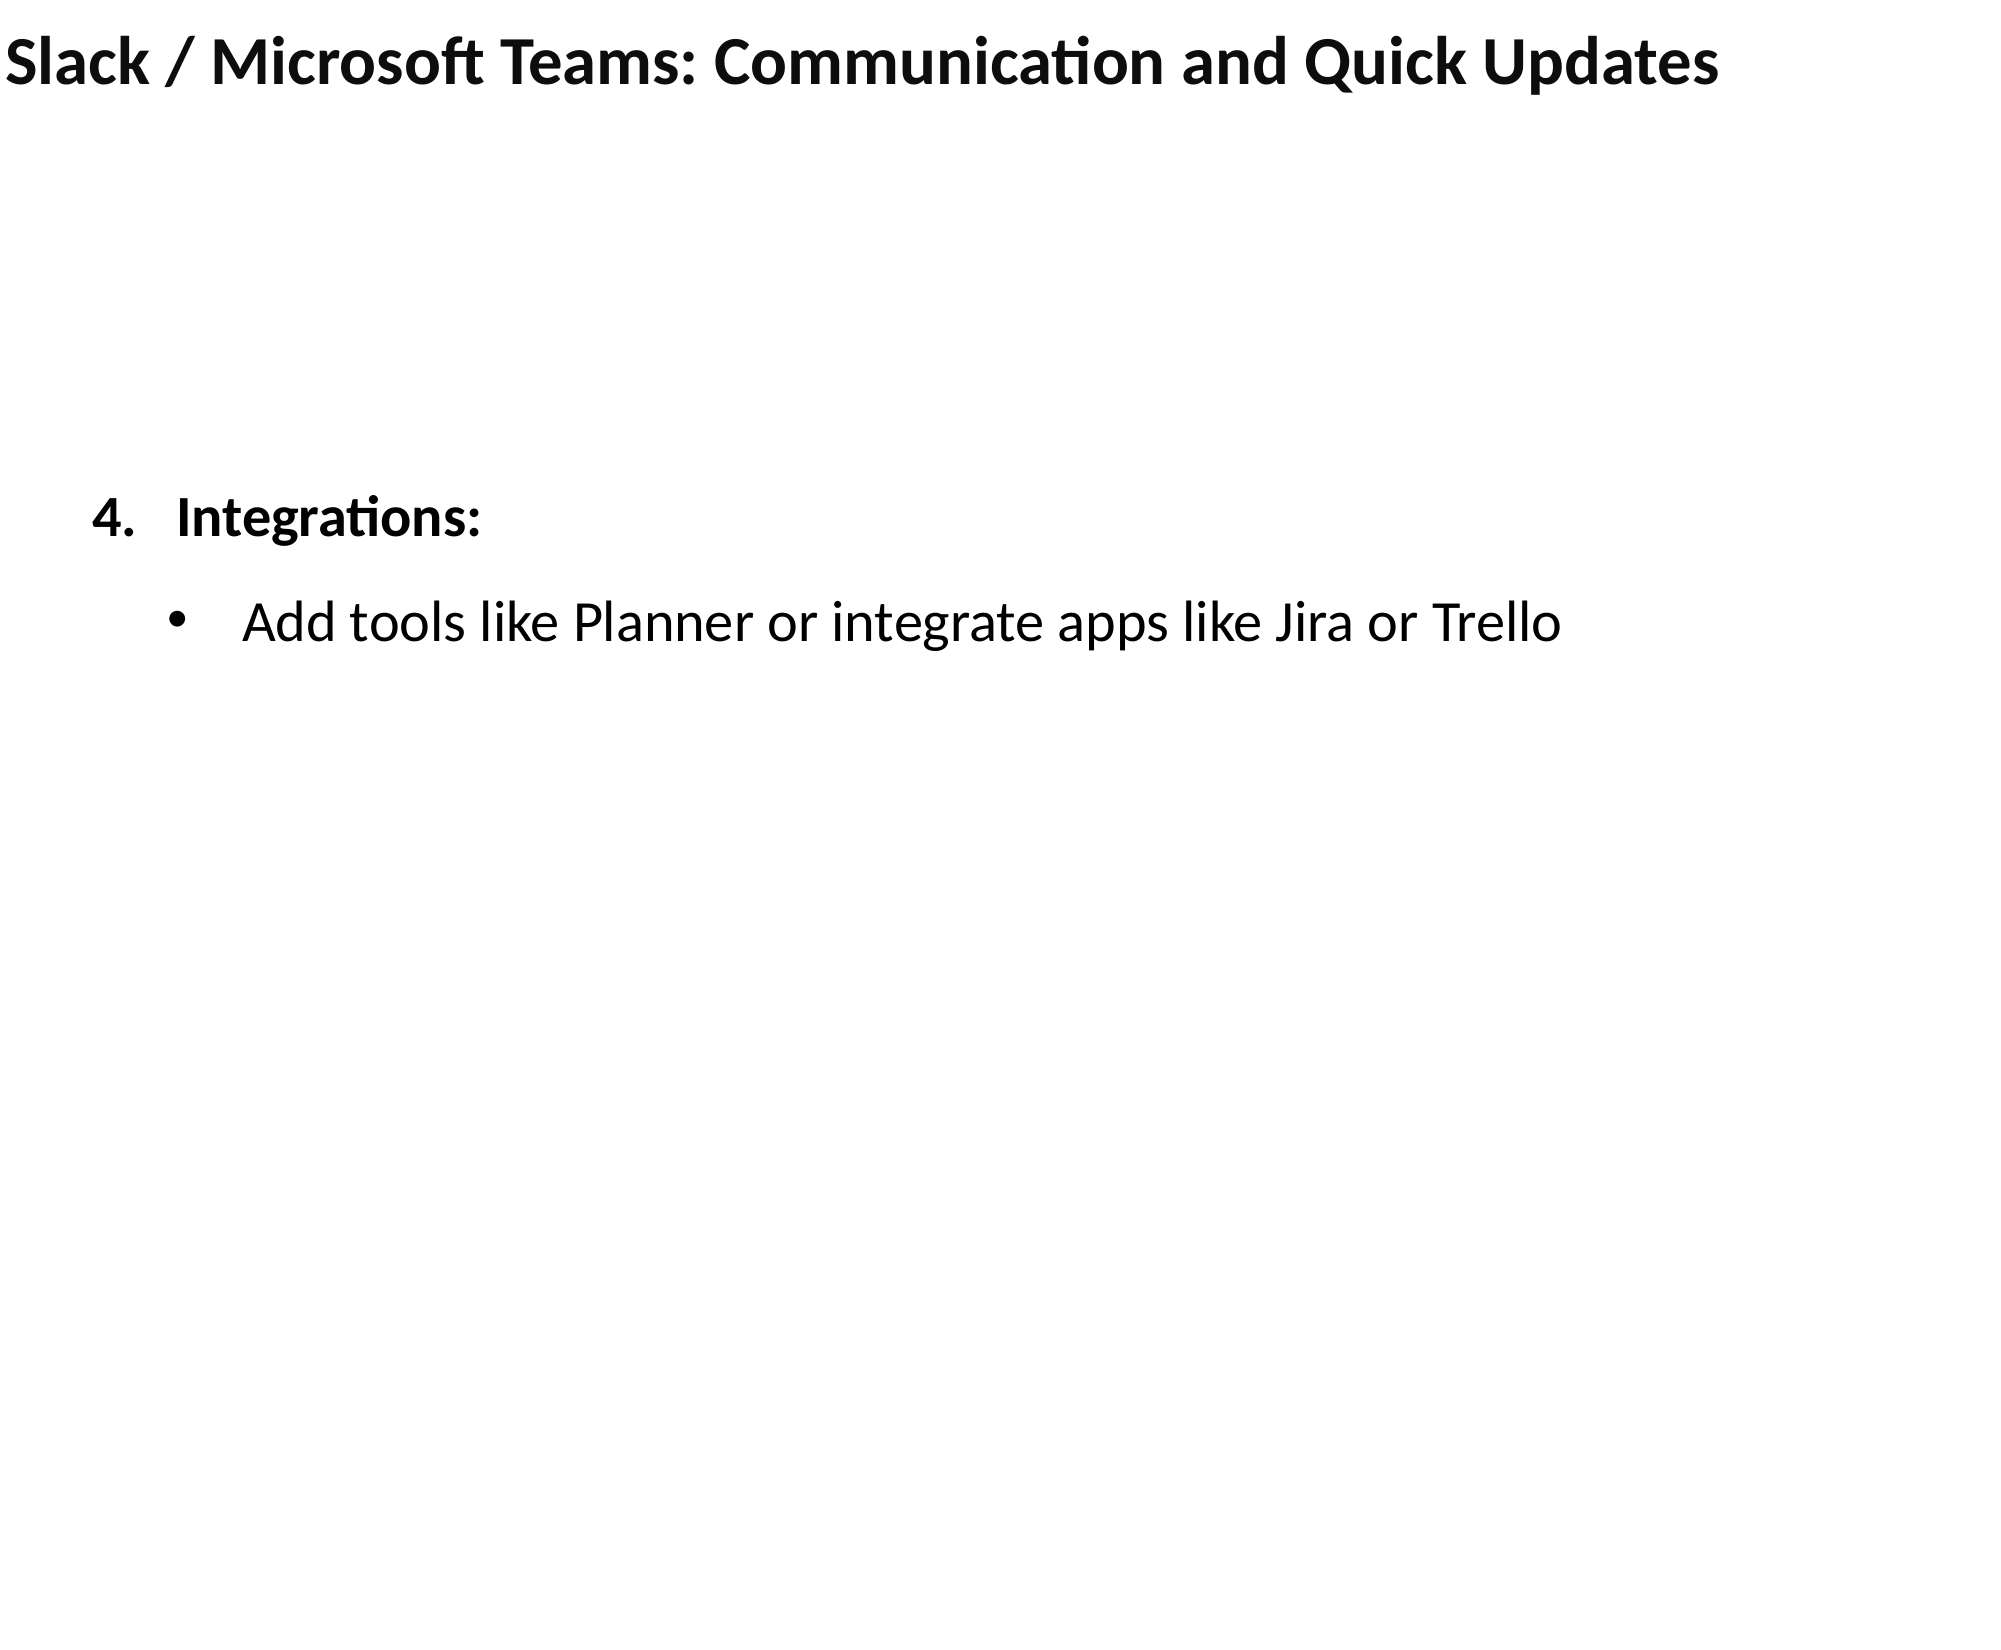

# Slack / Microsoft Teams: Communication and Quick Updates
Integrations:
Add tools like Planner or integrate apps like Jira or Trello